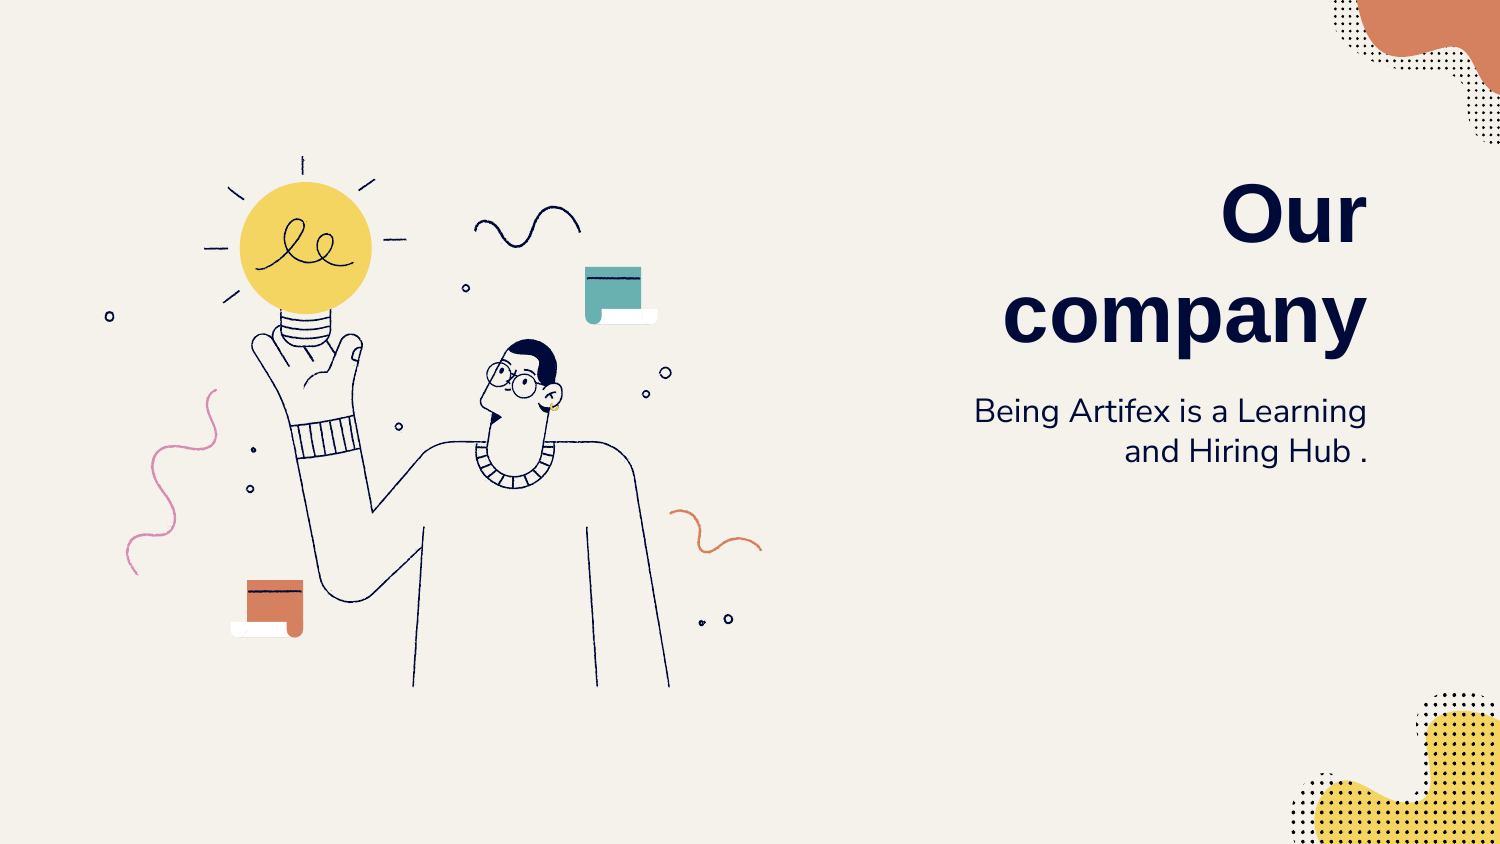

# Our company
Being Artifex is a Learning and Hiring Hub .